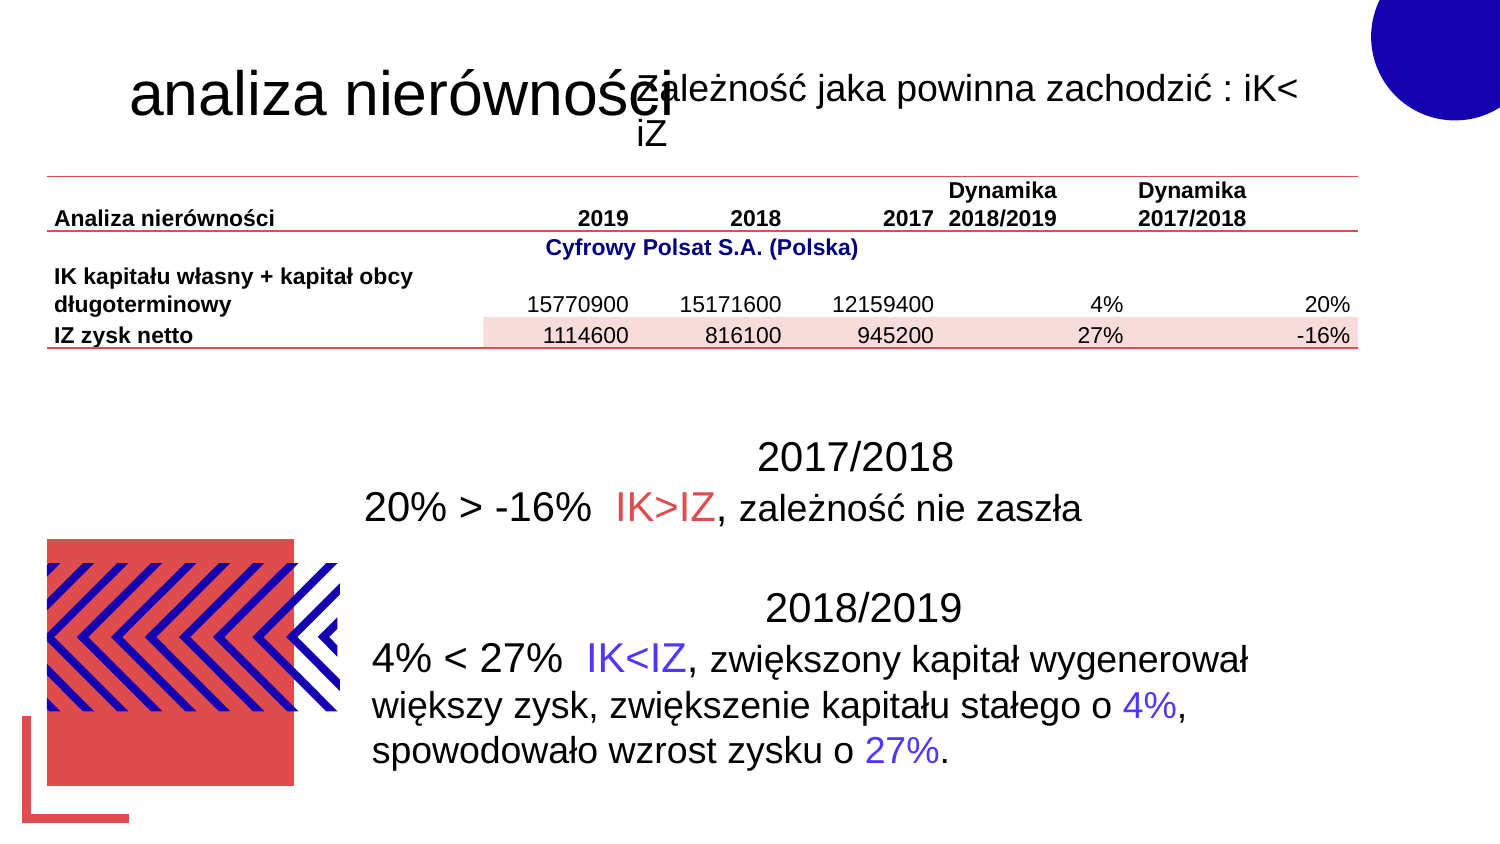

# analiza nierówności
Zależność jaka powinna zachodzić : iK< iZ
| Analiza nierówności | 2019 | 2018 | 2017 | Dynamika 2018/2019 | Dynamika 2017/2018 |
| --- | --- | --- | --- | --- | --- |
| Cyfrowy Polsat S.A. (Polska) |  |  |  |  |  |
| IK kapitału własny + kapitał obcy długoterminowy | 15770900 | 15171600 | 12159400 | 4% | 20% |
| IZ zysk netto | 1114600 | 816100 | 945200 | 27% | -16% |
2017/2018
20% > -16%  IK>IZ, zależność nie zaszła

2018/2019
4% < 27%  IK<IZ, zwiększony kapitał wygenerował większy zysk, zwiększenie kapitału stałego o 4%, spowodowało wzrost zysku o 27%.